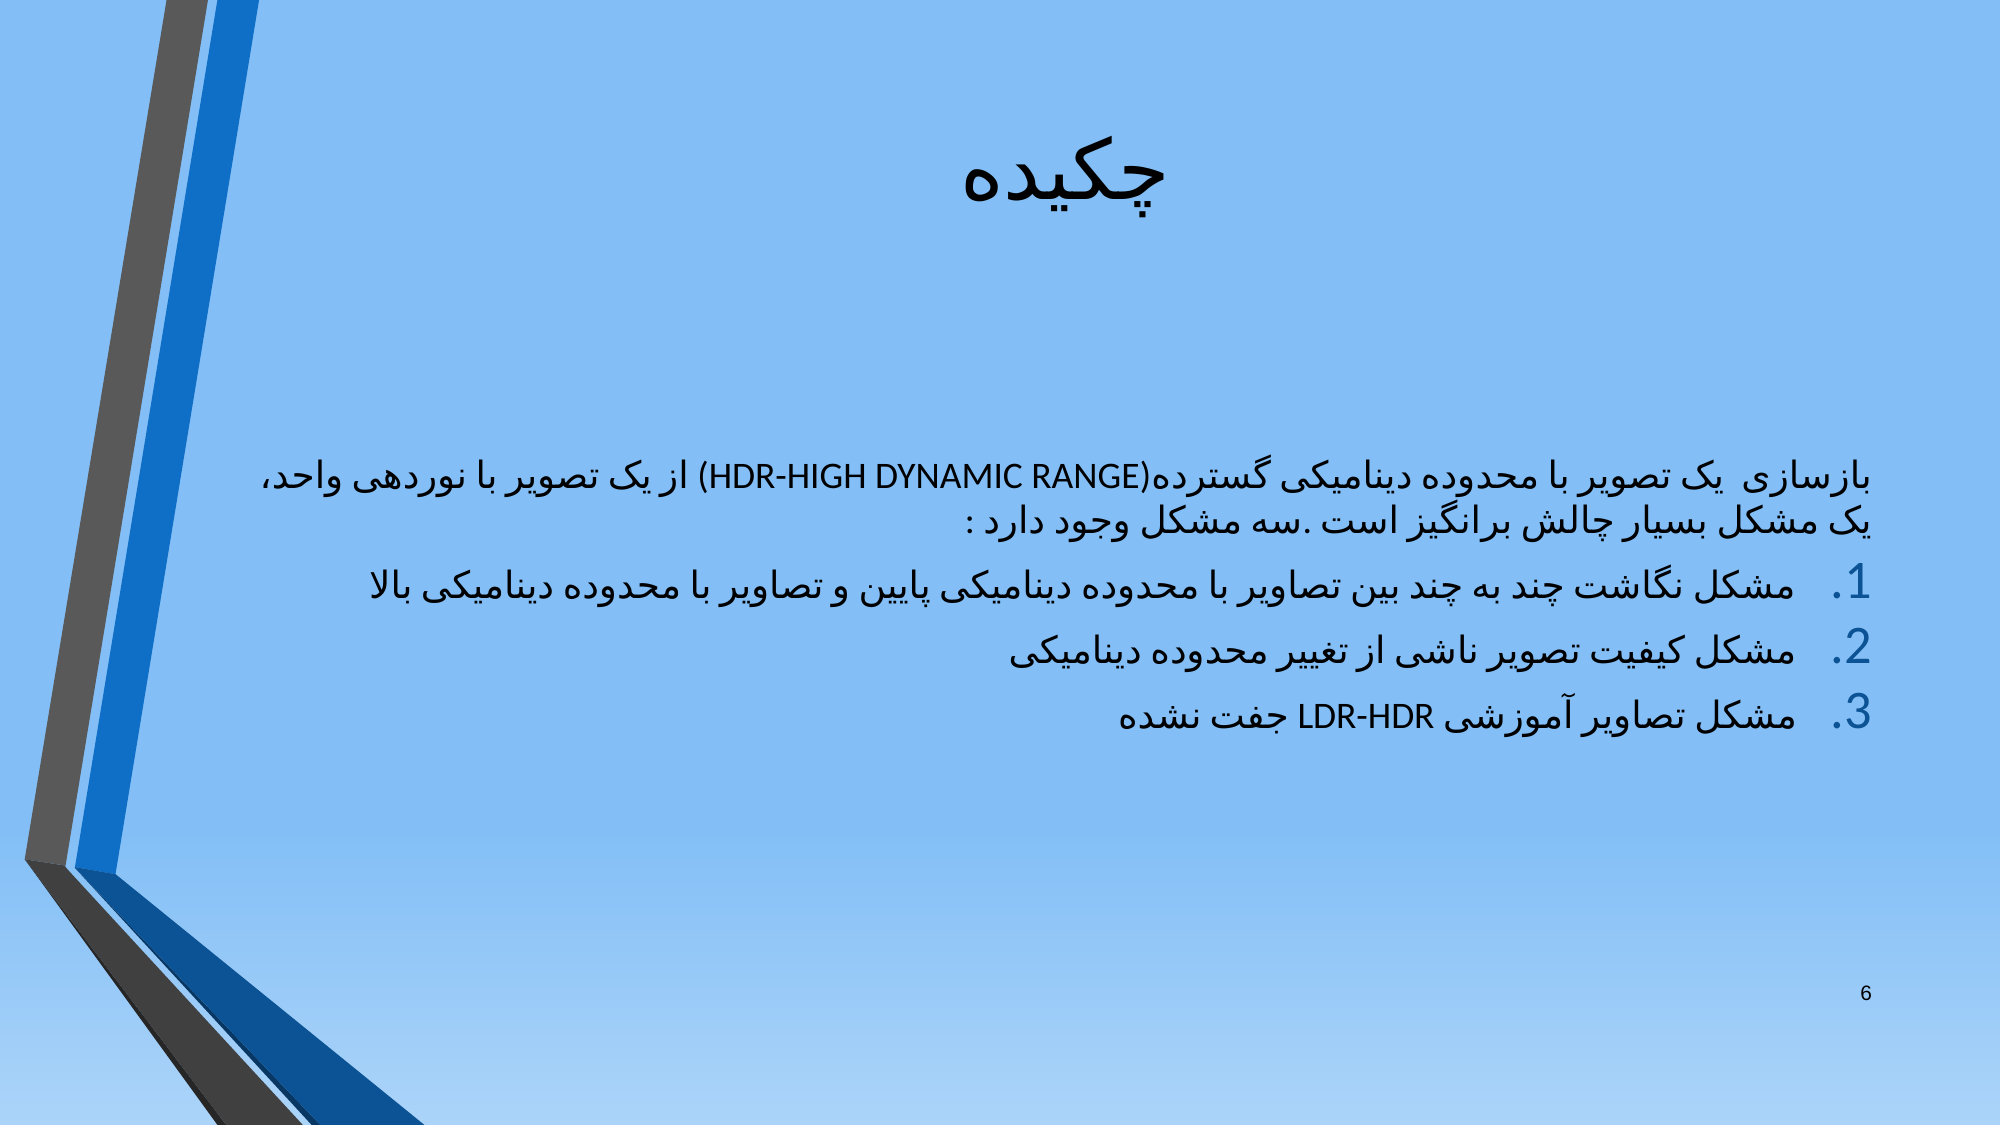

# چکيده
بازسازی  یک تصویر با محدوده دینامیکی گسترده(HDR-HIGH DYNAMIC RANGE) از یک تصویر با نوردهی واحد، یک مشکل بسیار چالش برانگیز است .سه مشکل وجود دارد :
مشکل نگاشت چند به چند بین تصاویر با محدوده دینامیکی پایین و تصاویر با محدوده دینامیکی بالا
مشکل کیفیت تصویر ناشی از تغییر محدوده دینامیکی
مشکل تصاویر آموزشی LDR-HDR جفت نشده
6